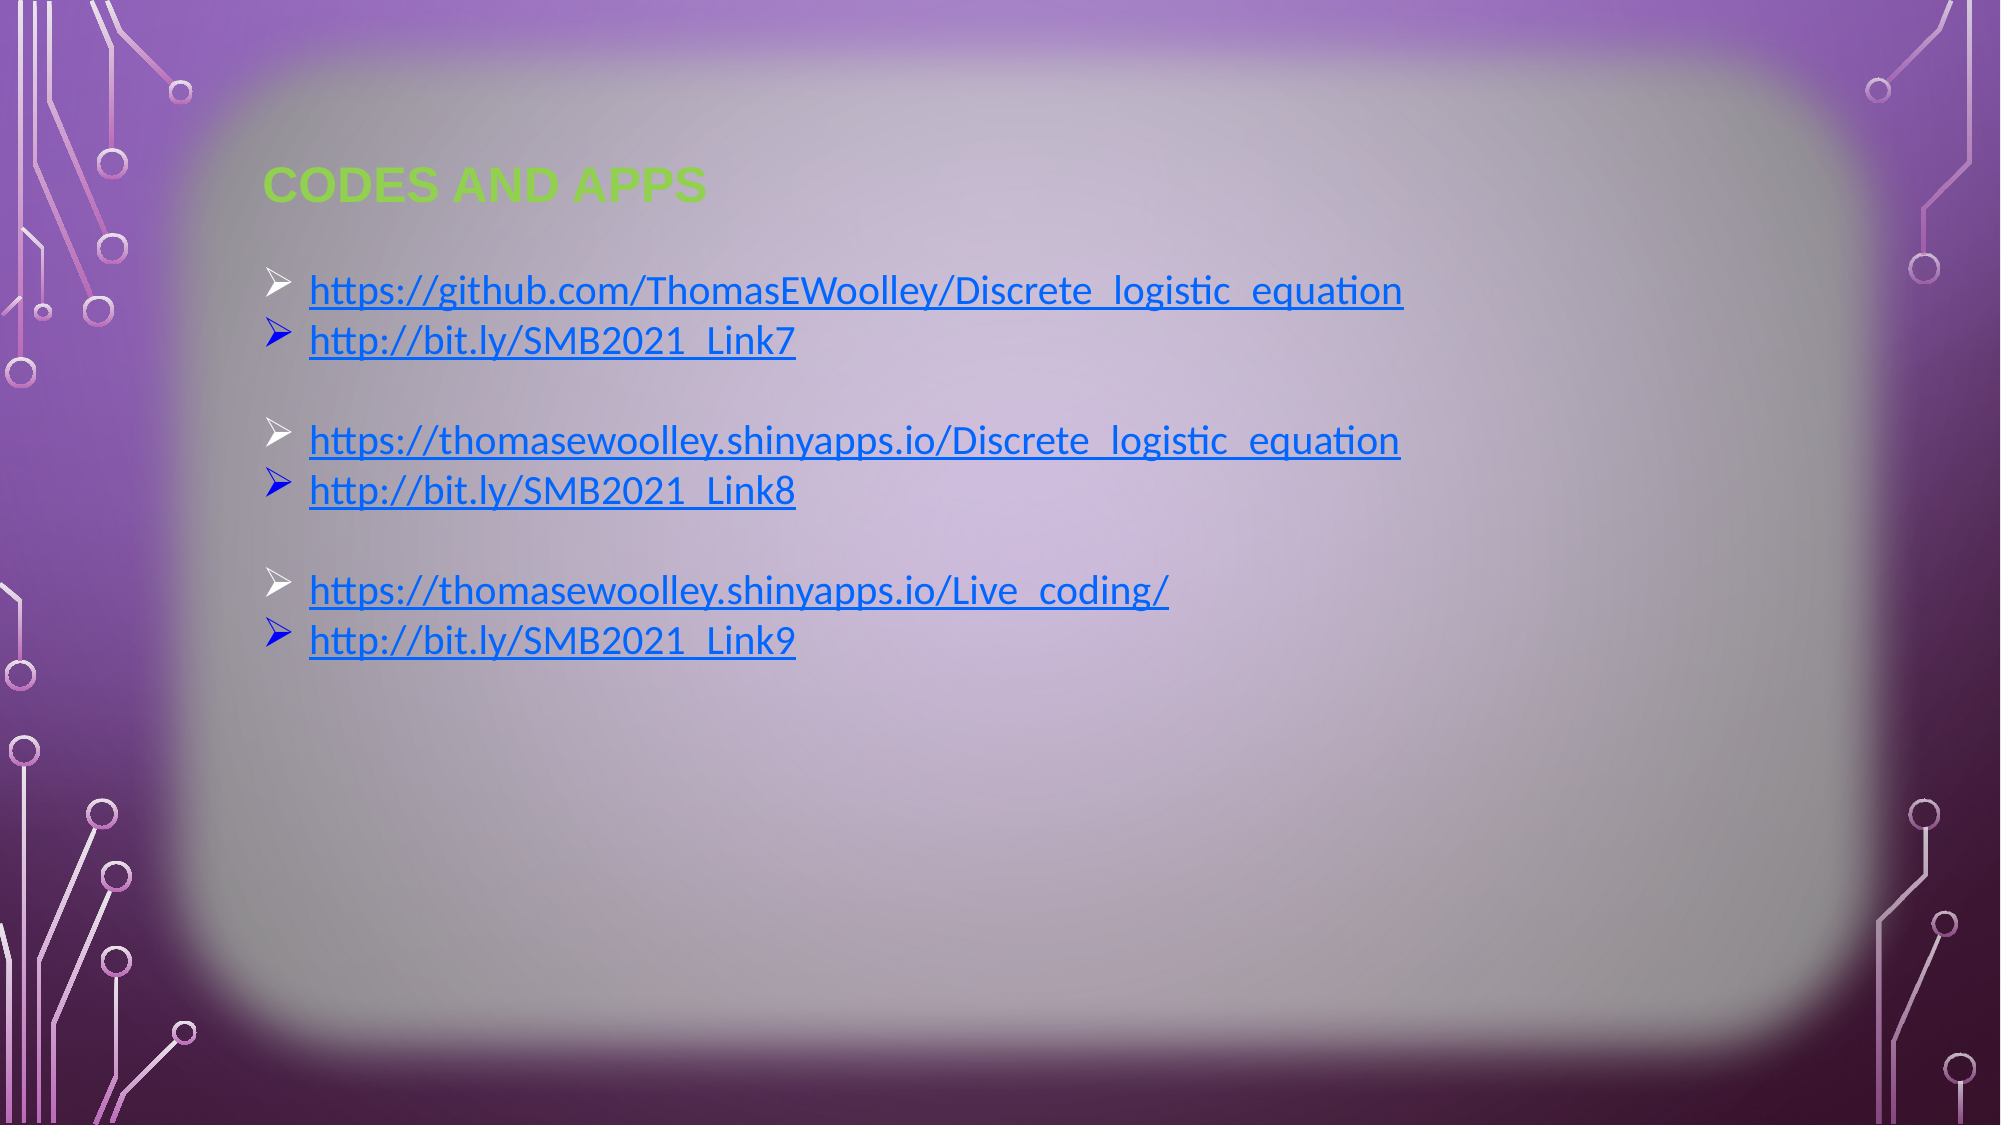

Codes and apps

https://github.com/ThomasEWoolley/Discrete_logistic_equation
http://bit.ly/SMB2021_Link7

https://thomasewoolley.shinyapps.io/Discrete_logistic_equation
http://bit.ly/SMB2021_Link8

https://thomasewoolley.shinyapps.io/Live_coding/
http://bit.ly/SMB2021_Link9